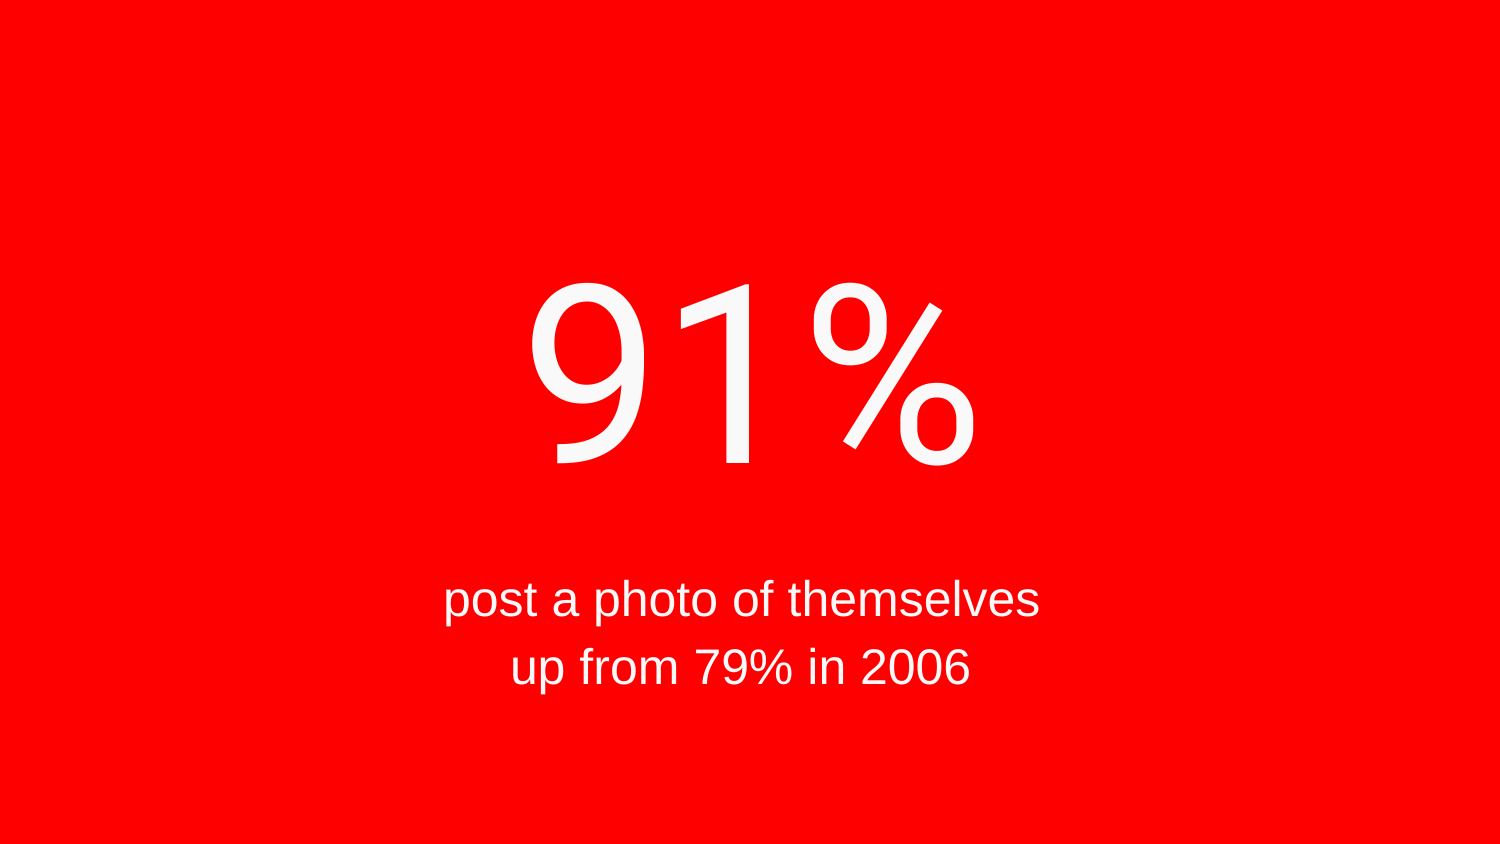

# 91%
                         post a photo of themselves
   up from 79% in 2006